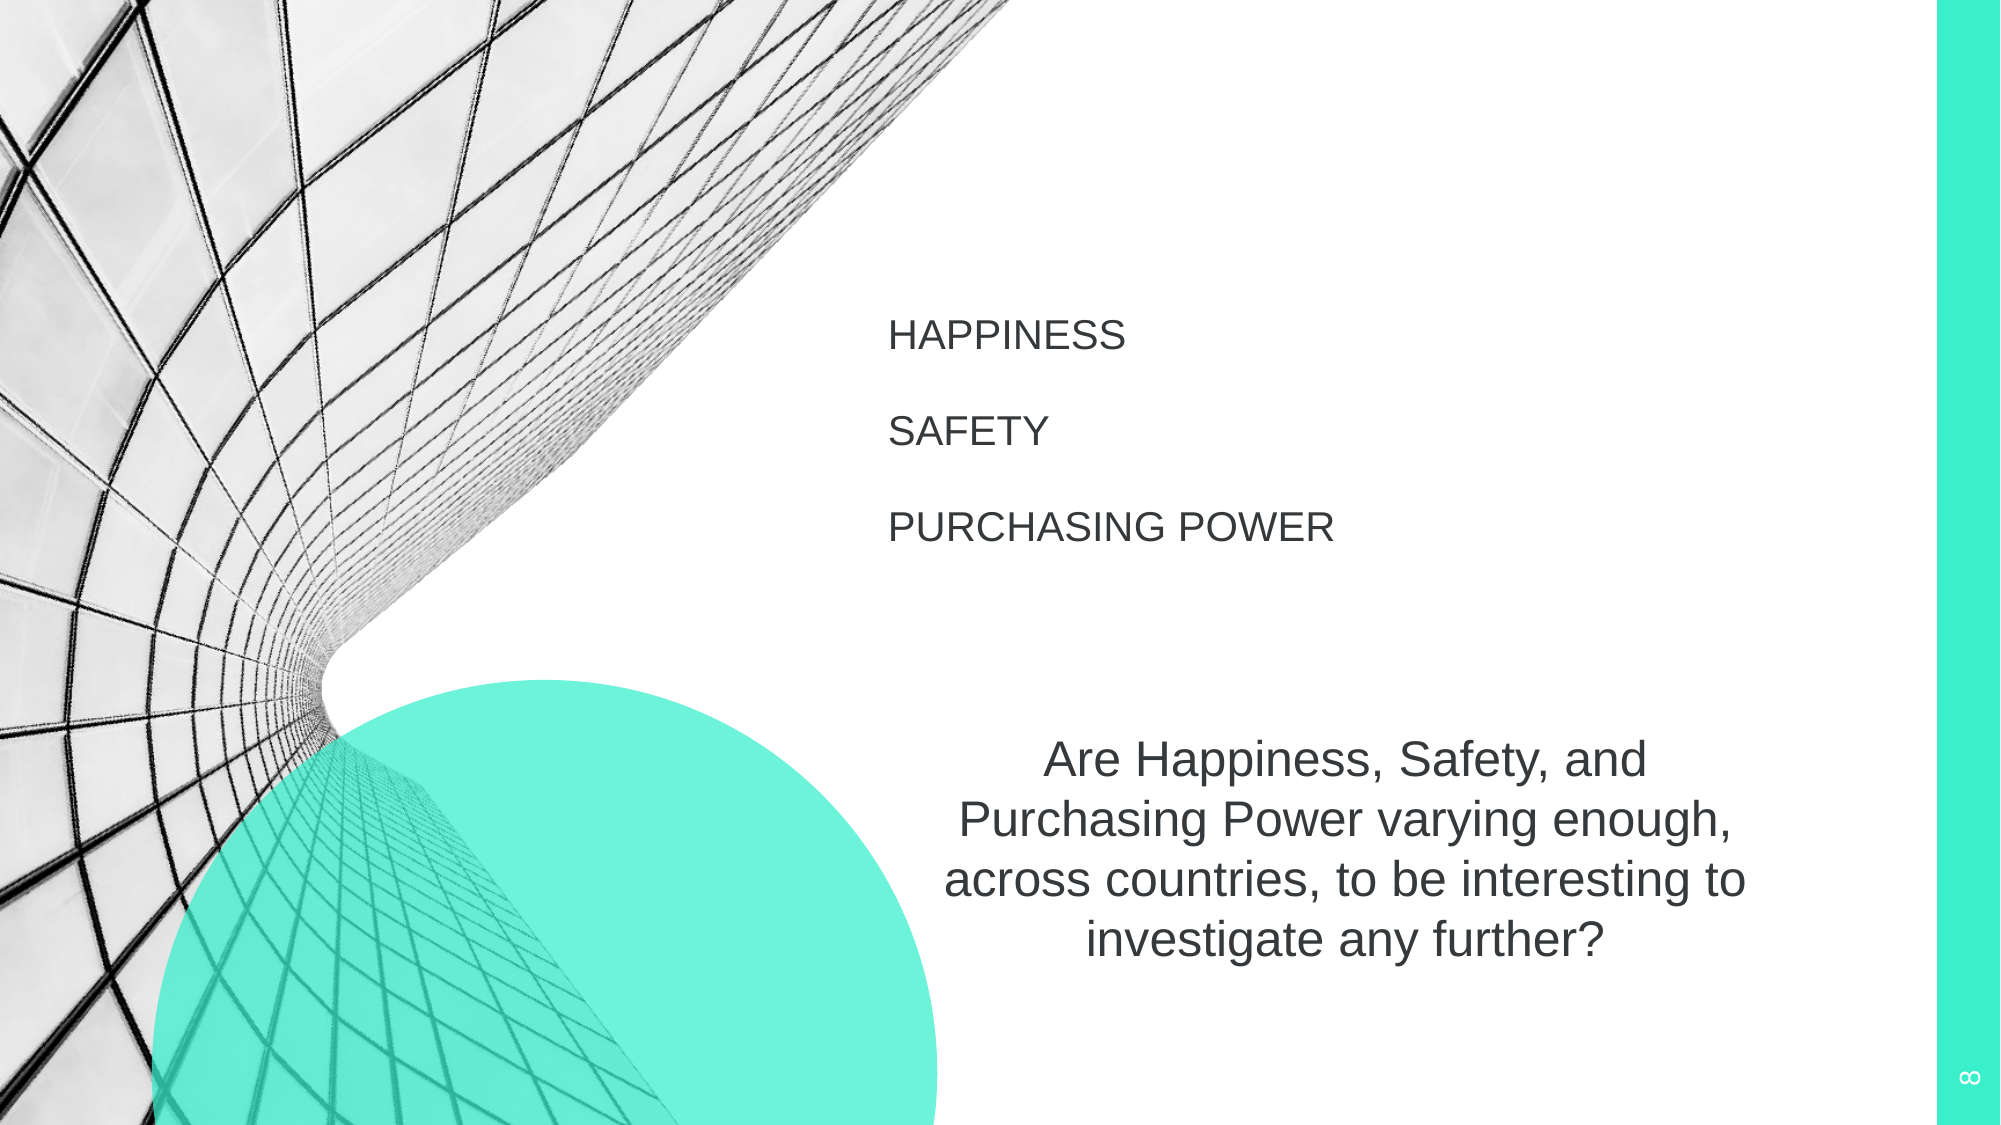

Happiness
Safety
Purchasing Power

Are Happiness, Safety, and Purchasing Power varying enough, across countries, to be interesting to investigate any further?
8